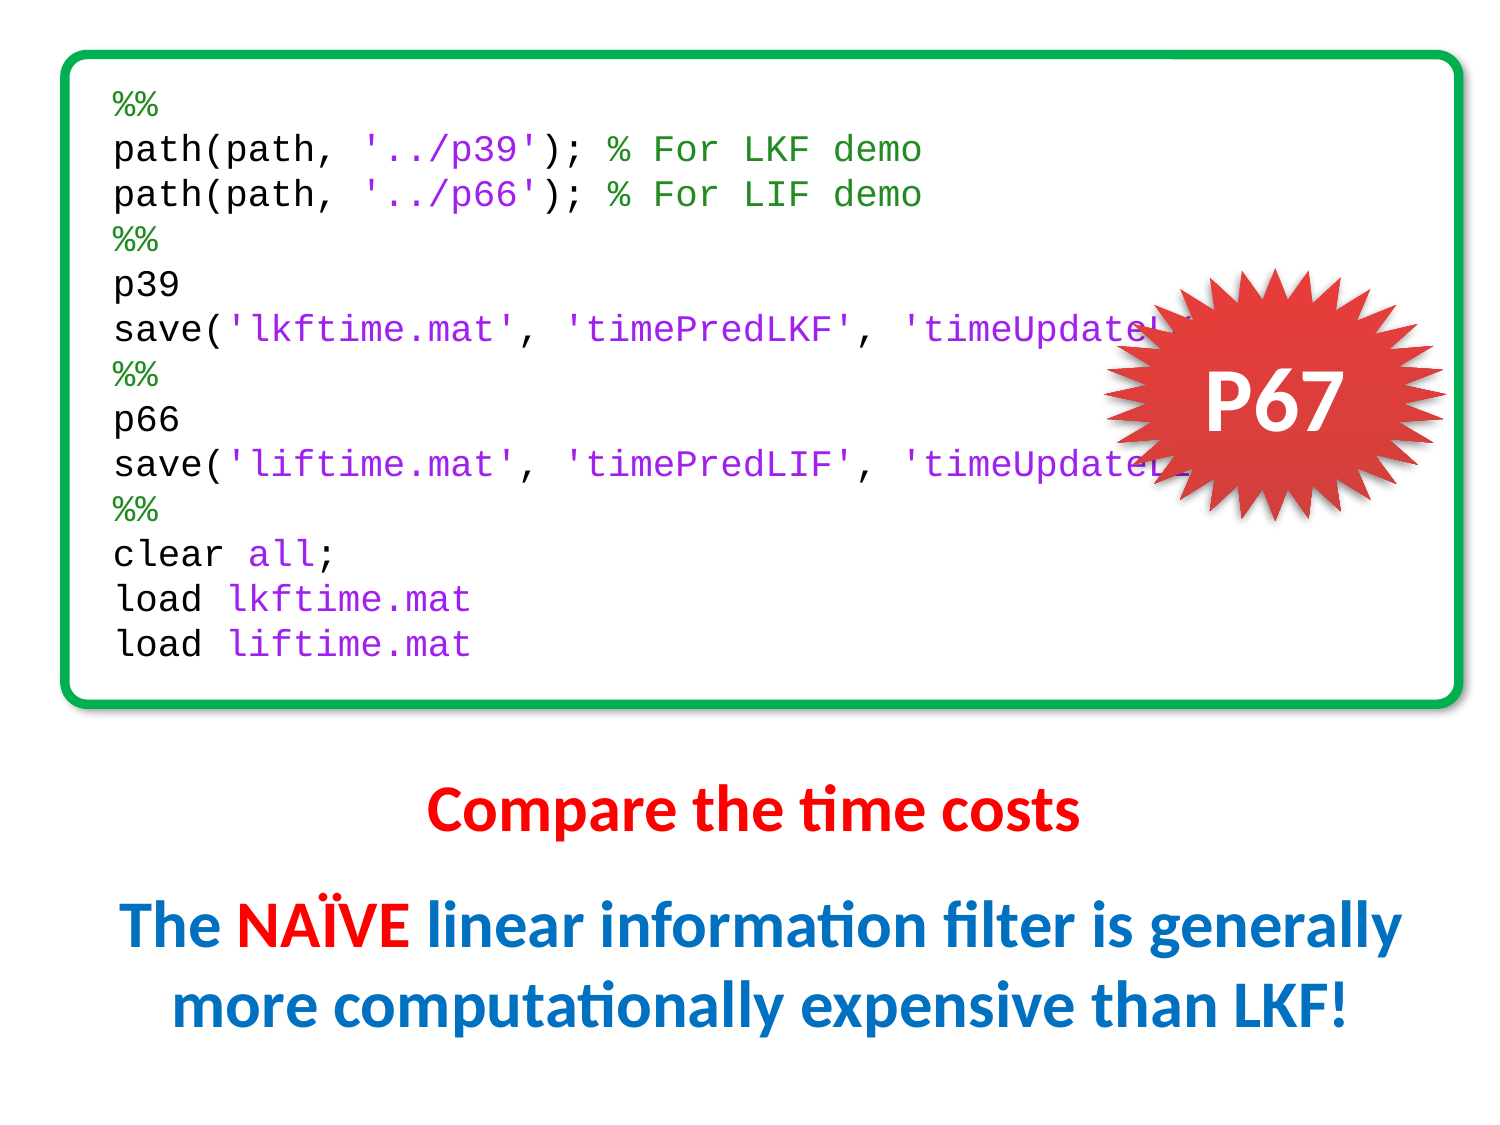

%%
path(path, '../p39'); % For LKF demo
path(path, '../p66'); % For LIF demo
%%
p39
save('lkftime.mat', 'timePredLKF', 'timeUpdateLKF');
%%
p66
save('liftime.mat', 'timePredLIF', 'timeUpdateLIF');
%%
clear all;
load lkftime.mat
load liftime.mat
P67
Compare the time costs
The NAÏVE linear information filter is generally more computationally expensive than LKF!